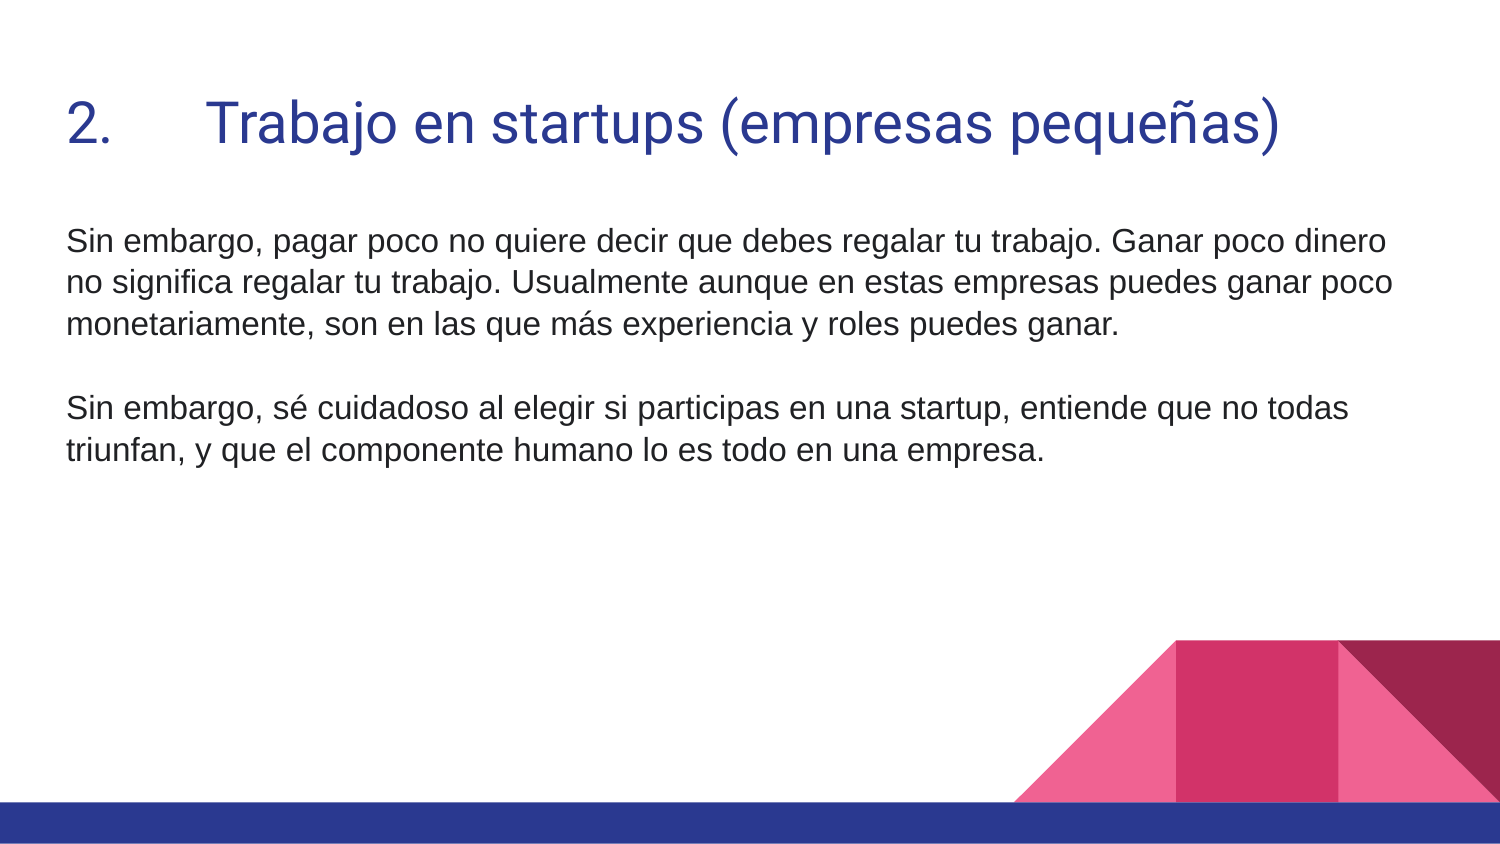

# 2.	Trabajo en startups (empresas pequeñas)
Sin embargo, pagar poco no quiere decir que debes regalar tu trabajo. Ganar poco dinero no significa regalar tu trabajo. Usualmente aunque en estas empresas puedes ganar poco monetariamente, son en las que más experiencia y roles puedes ganar.

Sin embargo, sé cuidadoso al elegir si participas en una startup, entiende que no todas triunfan, y que el componente humano lo es todo en una empresa.